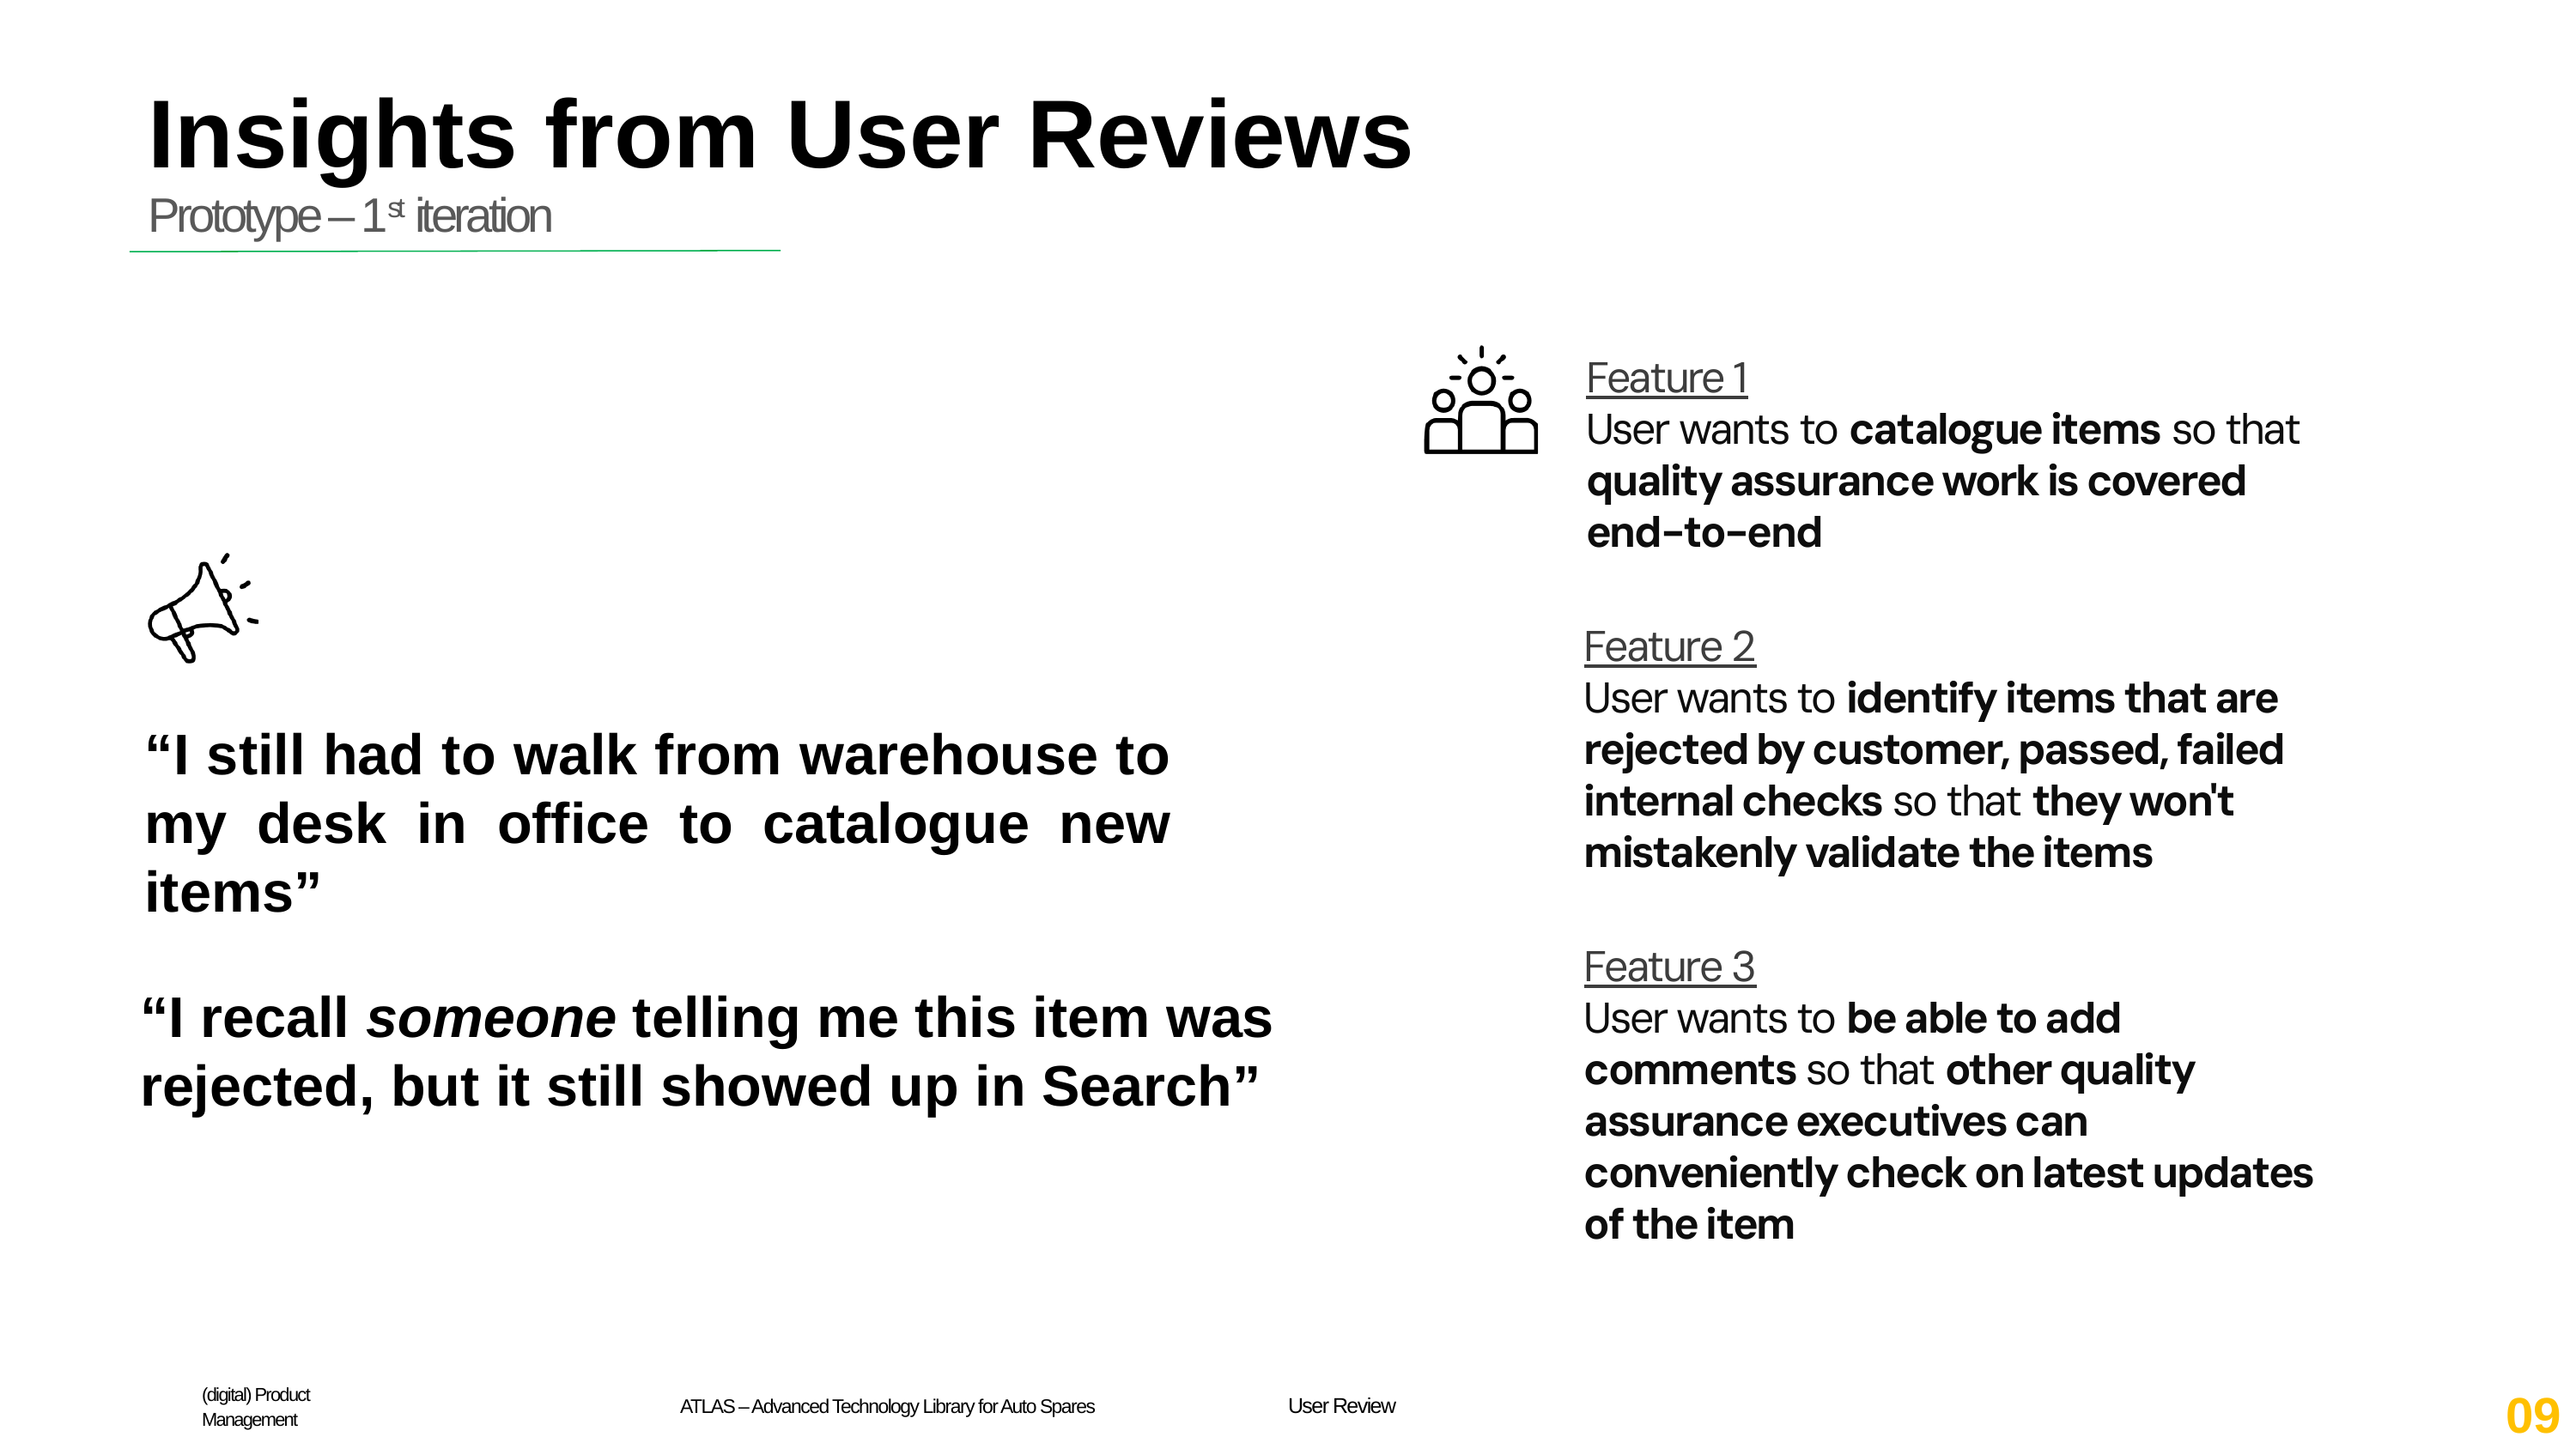

Insights from User Reviews
Prototype – 1st iteration
Feature 1
User wants to catalogue items so that quality assurance work is covered end-to-end

Feature 2
User wants to identify items that are rejected by customer, passed, failed internal checks so that they won't mistakenly validate the items
“I still had to walk from warehouse to my desk in office to catalogue new items”
Feature 3
User wants to be able to add comments so that other quality assurance executives can conveniently check on latest updates of the item
“I recall someone telling me this item was rejected, but it still showed up in Search”
User Review
09
(digital) Product Management
ATLAS – Advanced Technology Library for Auto Spares